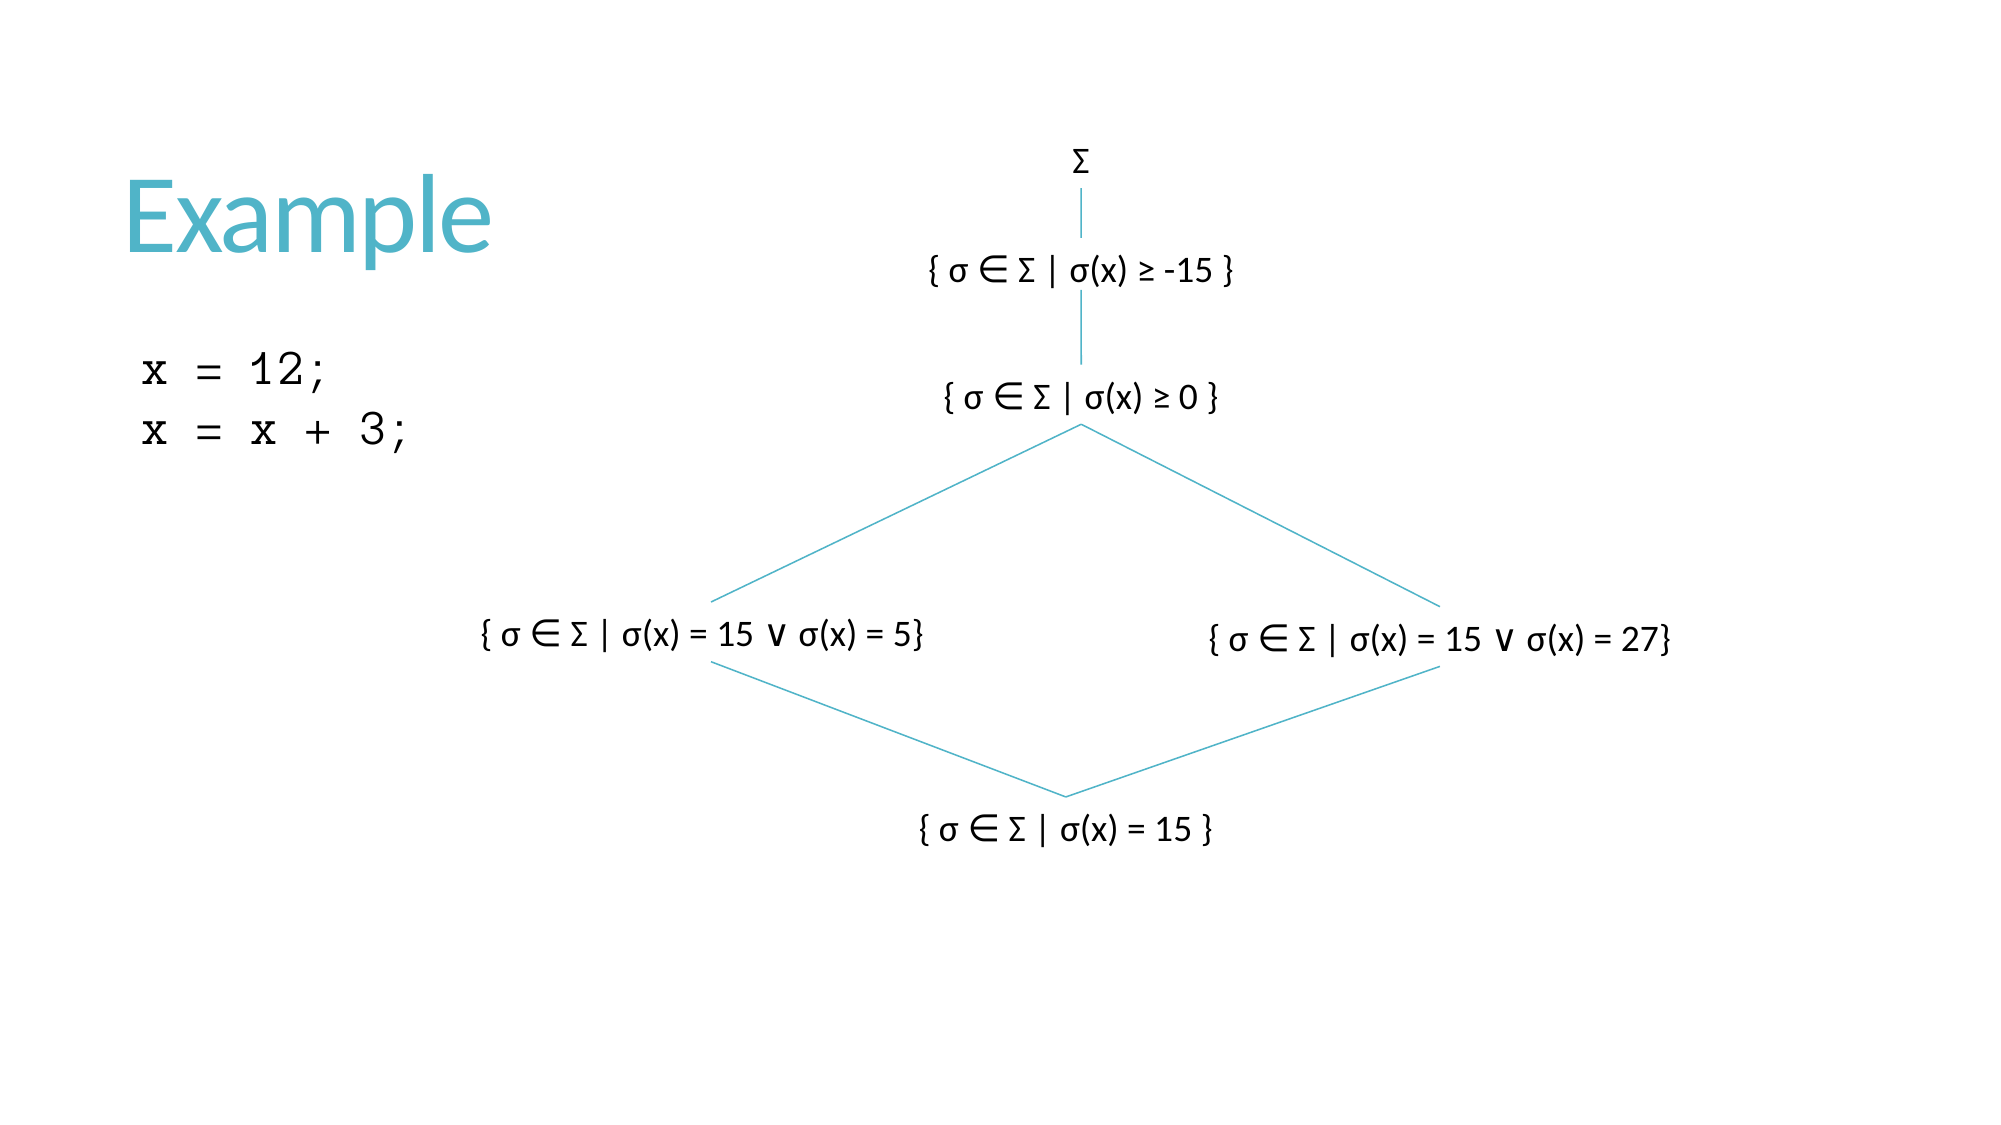

# Example
Σ
{ σ ∈ Σ | σ(x) ≥ -15 }
x = 12;
x = x + 3;

{ σ ∈ Σ | σ(x) ≥ 0 }
{ σ ∈ Σ | σ(x) = 15 ∨ σ(x) = 5}
{ σ ∈ Σ | σ(x) = 15 ∨ σ(x) = 27}
{ σ ∈ Σ | σ(x) = 15 }